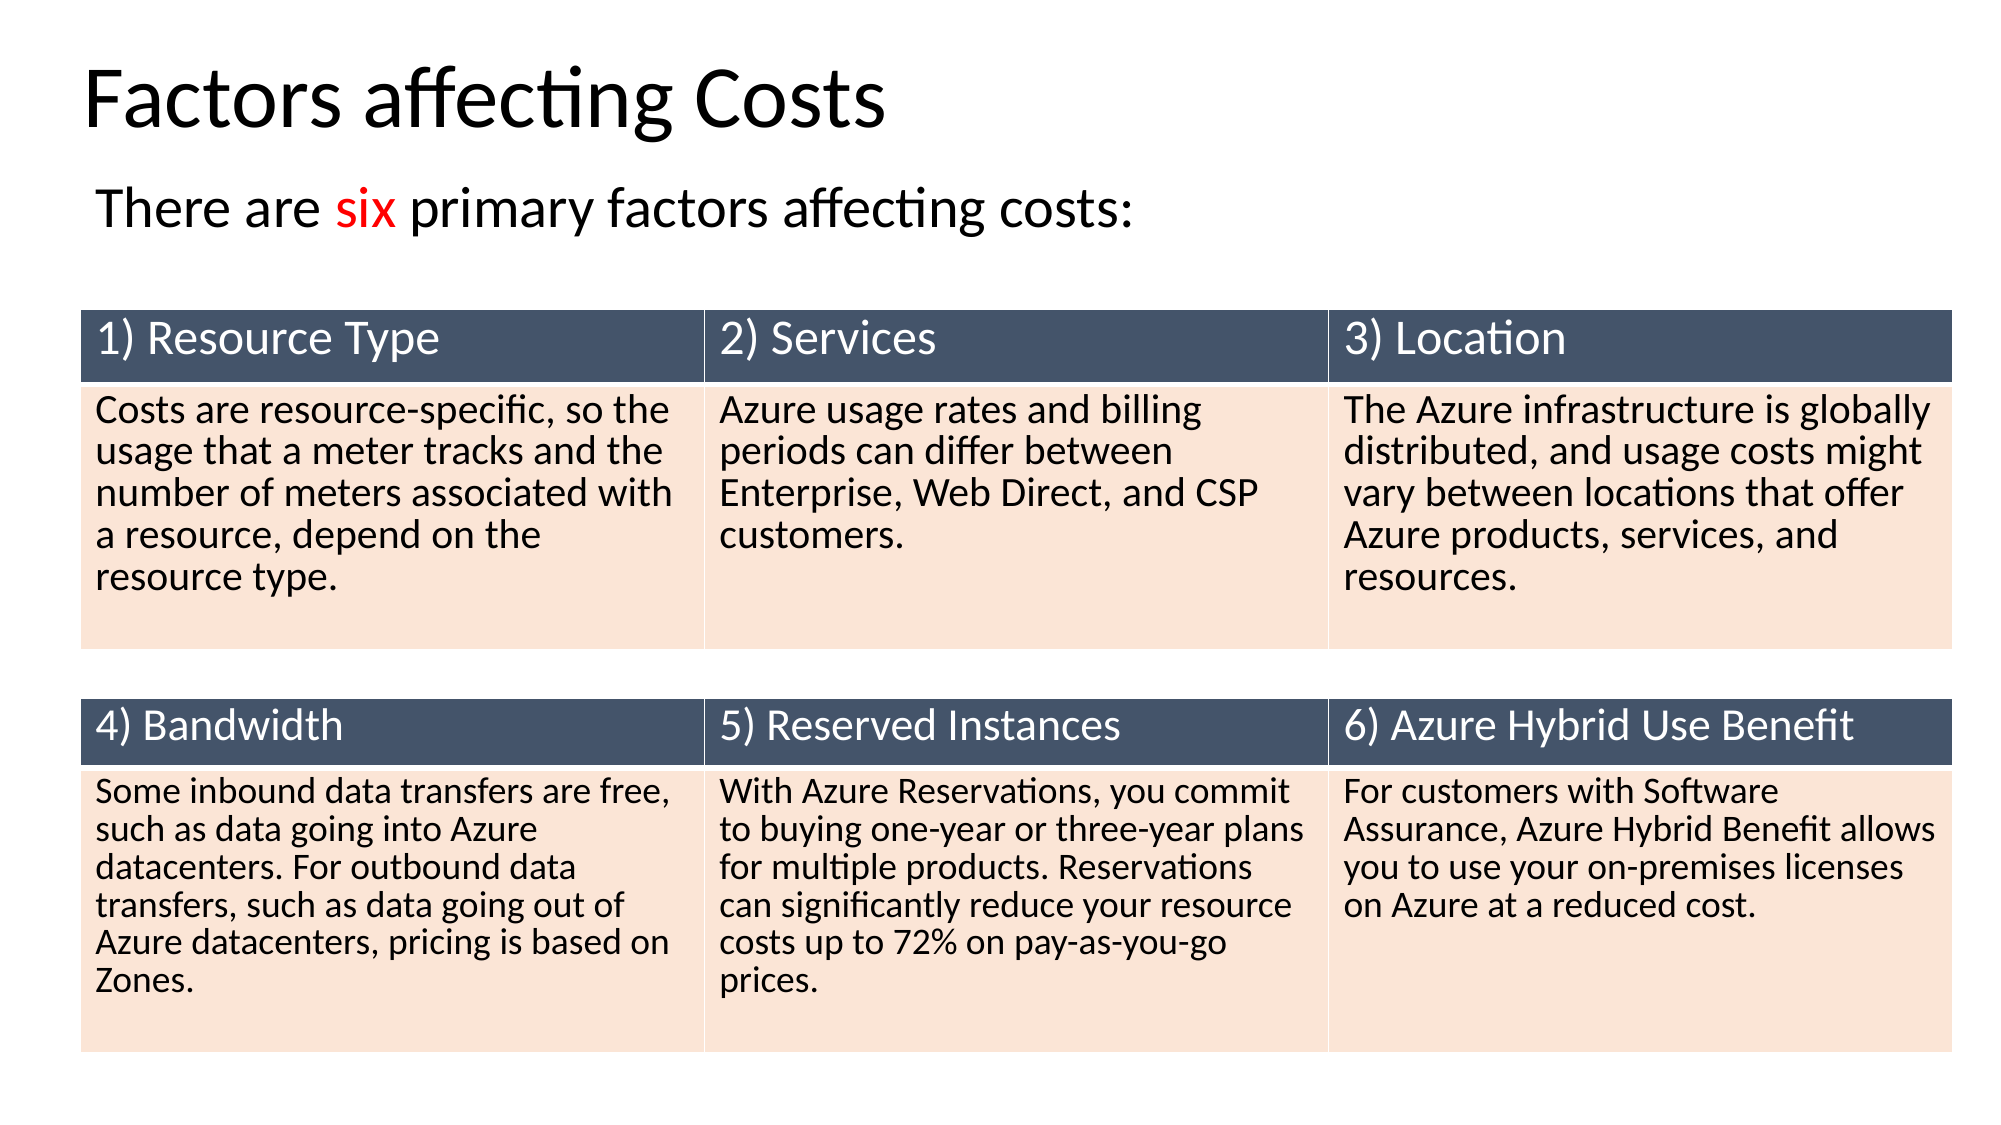

# Factors affecting Costs
There are six primary factors affecting costs:
| 1) Resource Type | 2) Services | 3) Location |
| --- | --- | --- |
| Costs are resource-specific, so the usage that a meter tracks and the number of meters associated with a resource, depend on the resource type. | Azure usage rates and billing periods can differ between Enterprise, Web Direct, and CSP customers. | The Azure infrastructure is globally distributed, and usage costs might vary between locations that offer Azure products, services, and resources. |
| 4) Bandwidth | 5) Reserved Instances | 6) Azure Hybrid Use Benefit |
| --- | --- | --- |
| Some inbound data transfers are free, such as data going into Azure datacenters. For outbound data transfers, such as data going out of Azure datacenters, pricing is based on Zones. | With Azure Reservations, you commit to buying one-year or three-year plans for multiple products. Reservations can significantly reduce your resource costs up to 72% on pay-as-you-go prices. | For customers with Software Assurance, Azure Hybrid Benefit allows you to use your on-premises licenses on Azure at a reduced cost. |